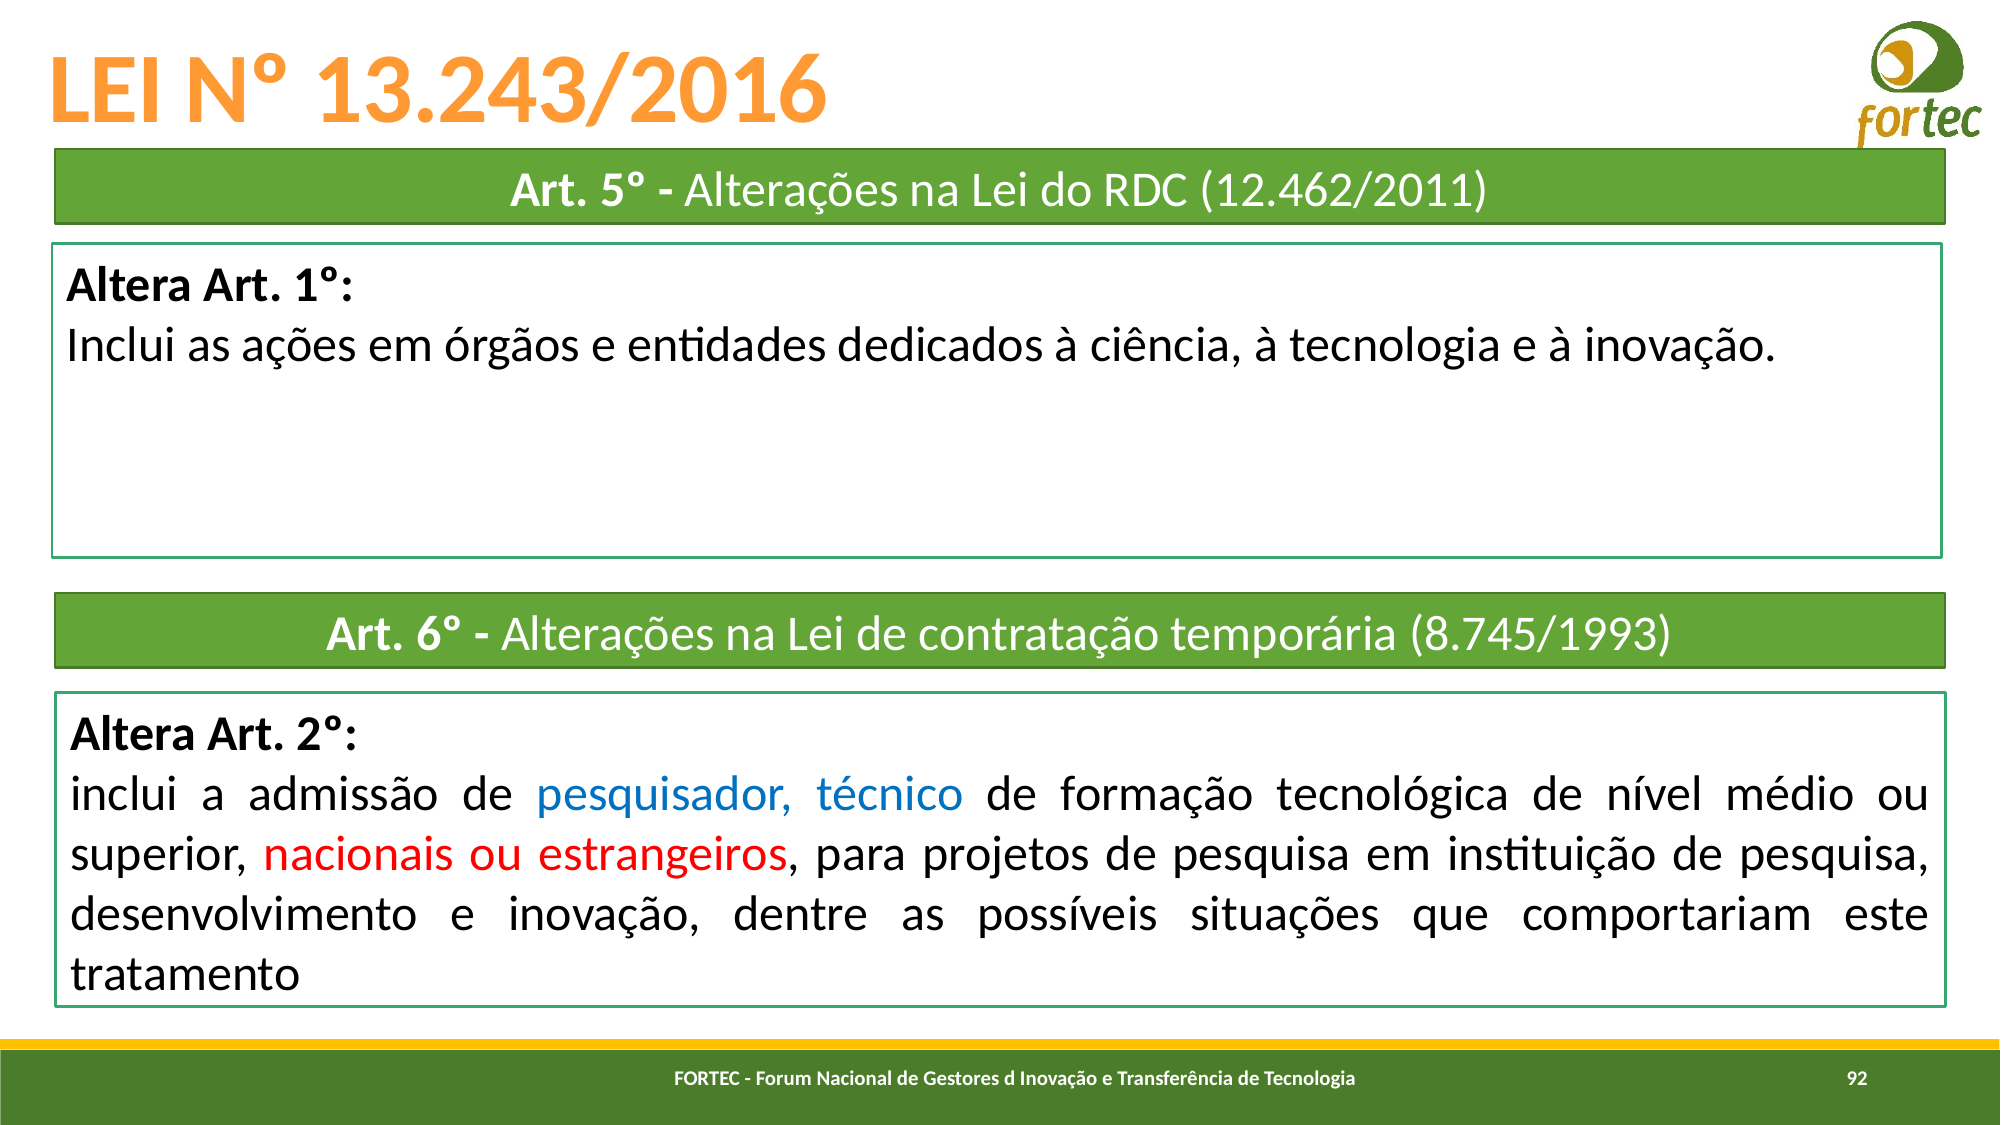

# LEI Nº 13.243/2016
Art. 5º - Alterações na Lei do RDC (12.462/2011)
Altera Art. 1º:
Inclui as ações em órgãos e entidades dedicados à ciência, à tecnologia e à inovação.
Art. 6º - Alterações na Lei de contratação temporária (8.745/1993)
Altera Art. 2º:
inclui a admissão de pesquisador, técnico de formação tecnológica de nível médio ou superior, nacionais ou estrangeiros, para projetos de pesquisa em instituição de pesquisa, desenvolvimento e inovação, dentre as possíveis situações que comportariam este tratamento

FORTEC - Forum Nacional de Gestores d Inovação e Transferência de Tecnologia
92